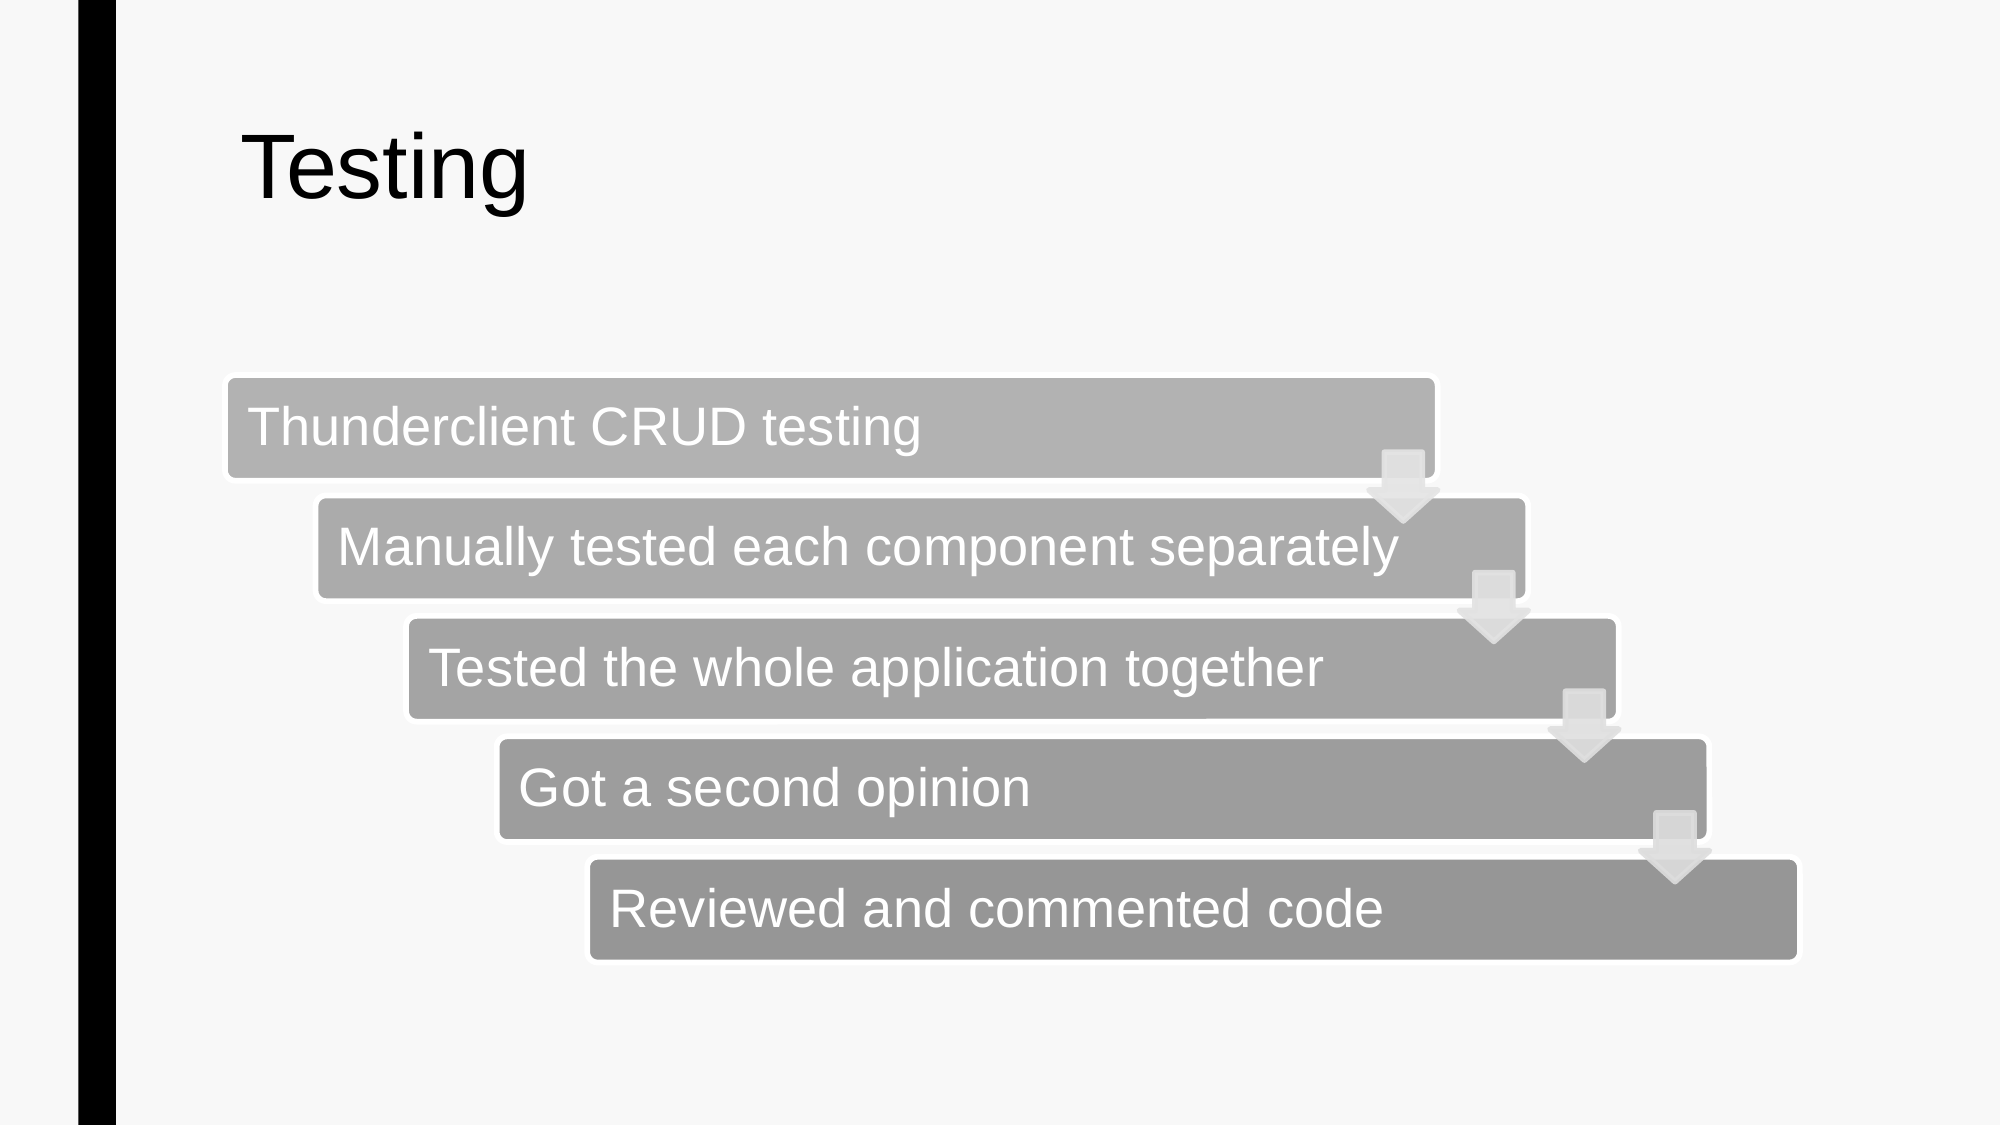

# Testing
Thunderclient CRUD testing
Manually tested each component separately
Tested the whole application together
Got a second opinion
Reviewed and commented code